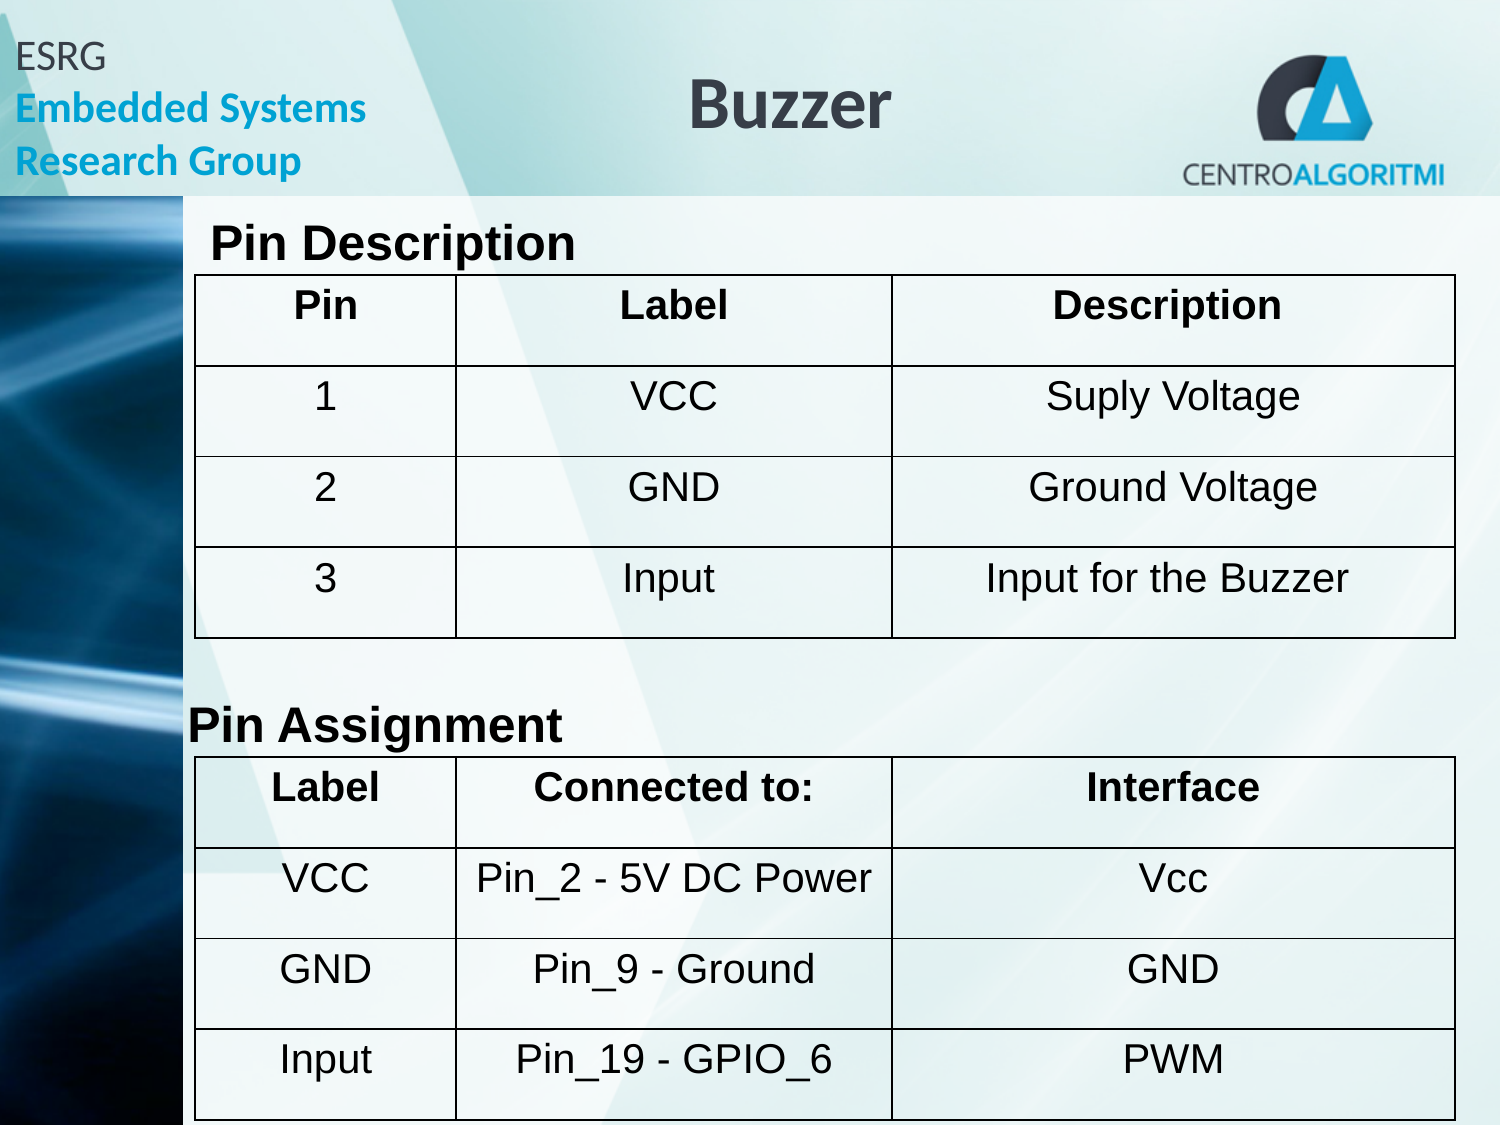

# Buzzer
Pin Description
| Pin | Label | Description |
| --- | --- | --- |
| 1 | VCC | Suply Voltage |
| 2 | GND | Ground Voltage |
| 3 | Input | Input for the Buzzer |
Pin Assignment
| Label | Connected to: | Interface |
| --- | --- | --- |
| VCC | Pin\_2 - 5V DC Power | Vcc |
| GND | Pin\_9 - Ground | GND |
| Input | Pin\_19 - GPIO\_6 | PWM |